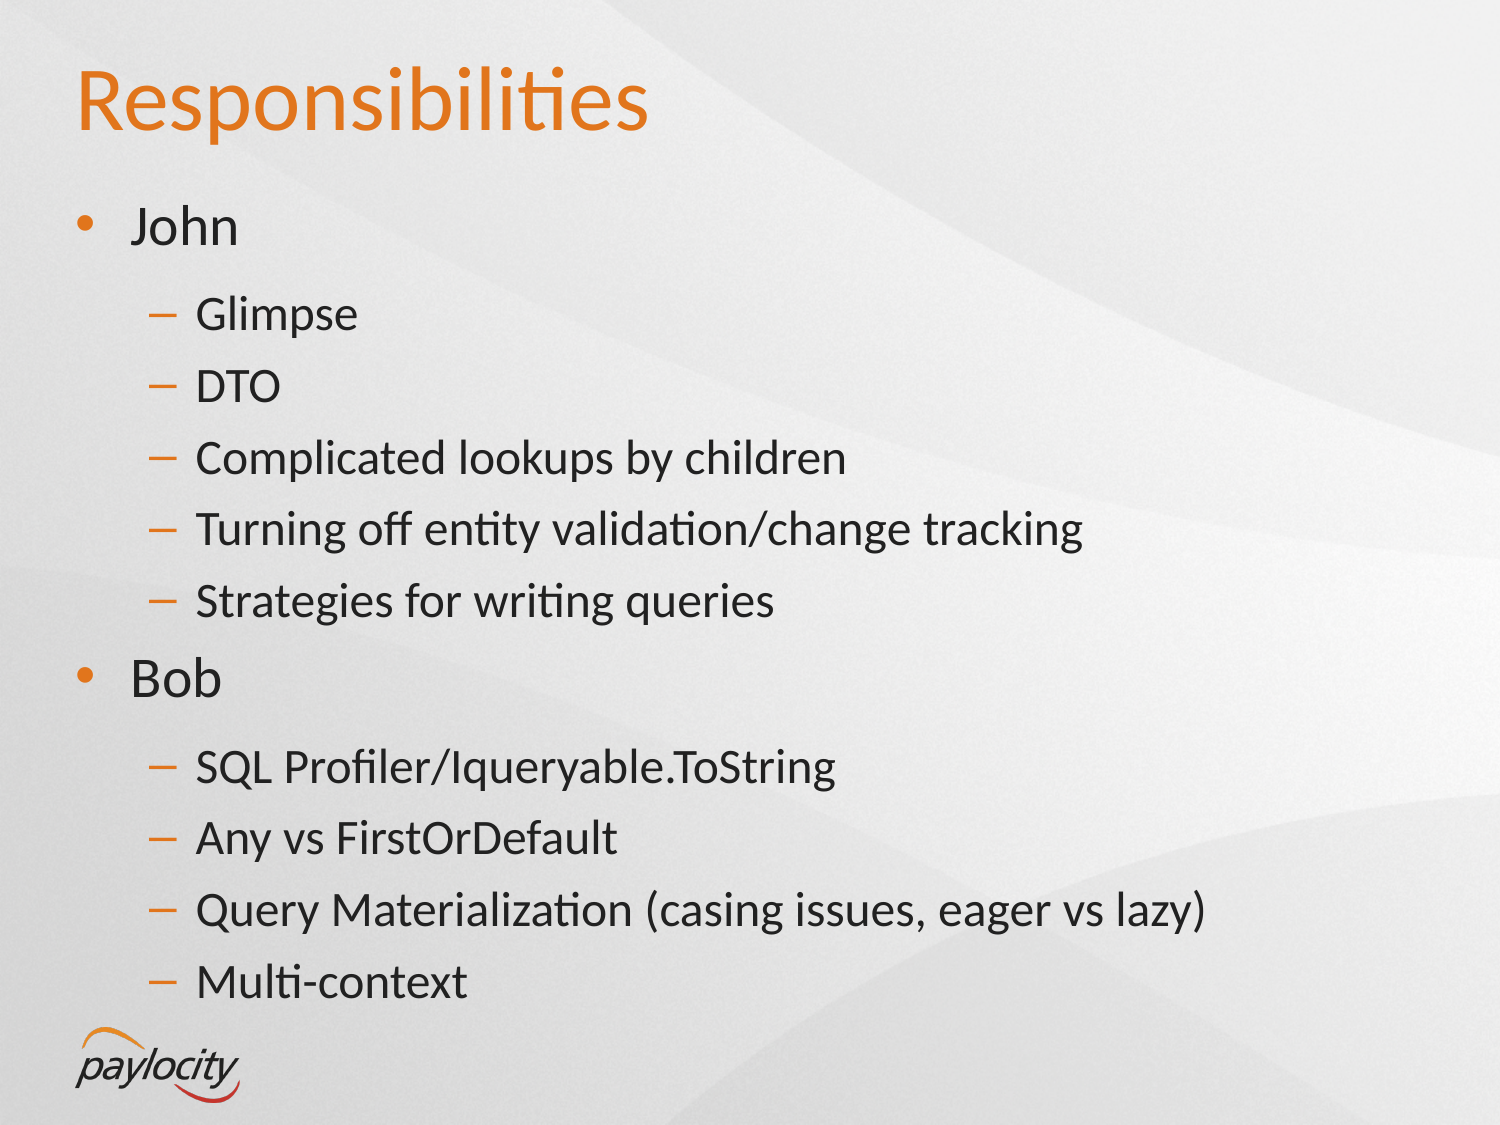

# Responsibilities
John
Glimpse
DTO
Complicated lookups by children
Turning off entity validation/change tracking
Strategies for writing queries
Bob
SQL Profiler/Iqueryable.ToString
Any vs FirstOrDefault
Query Materialization (casing issues, eager vs lazy)
Multi-context